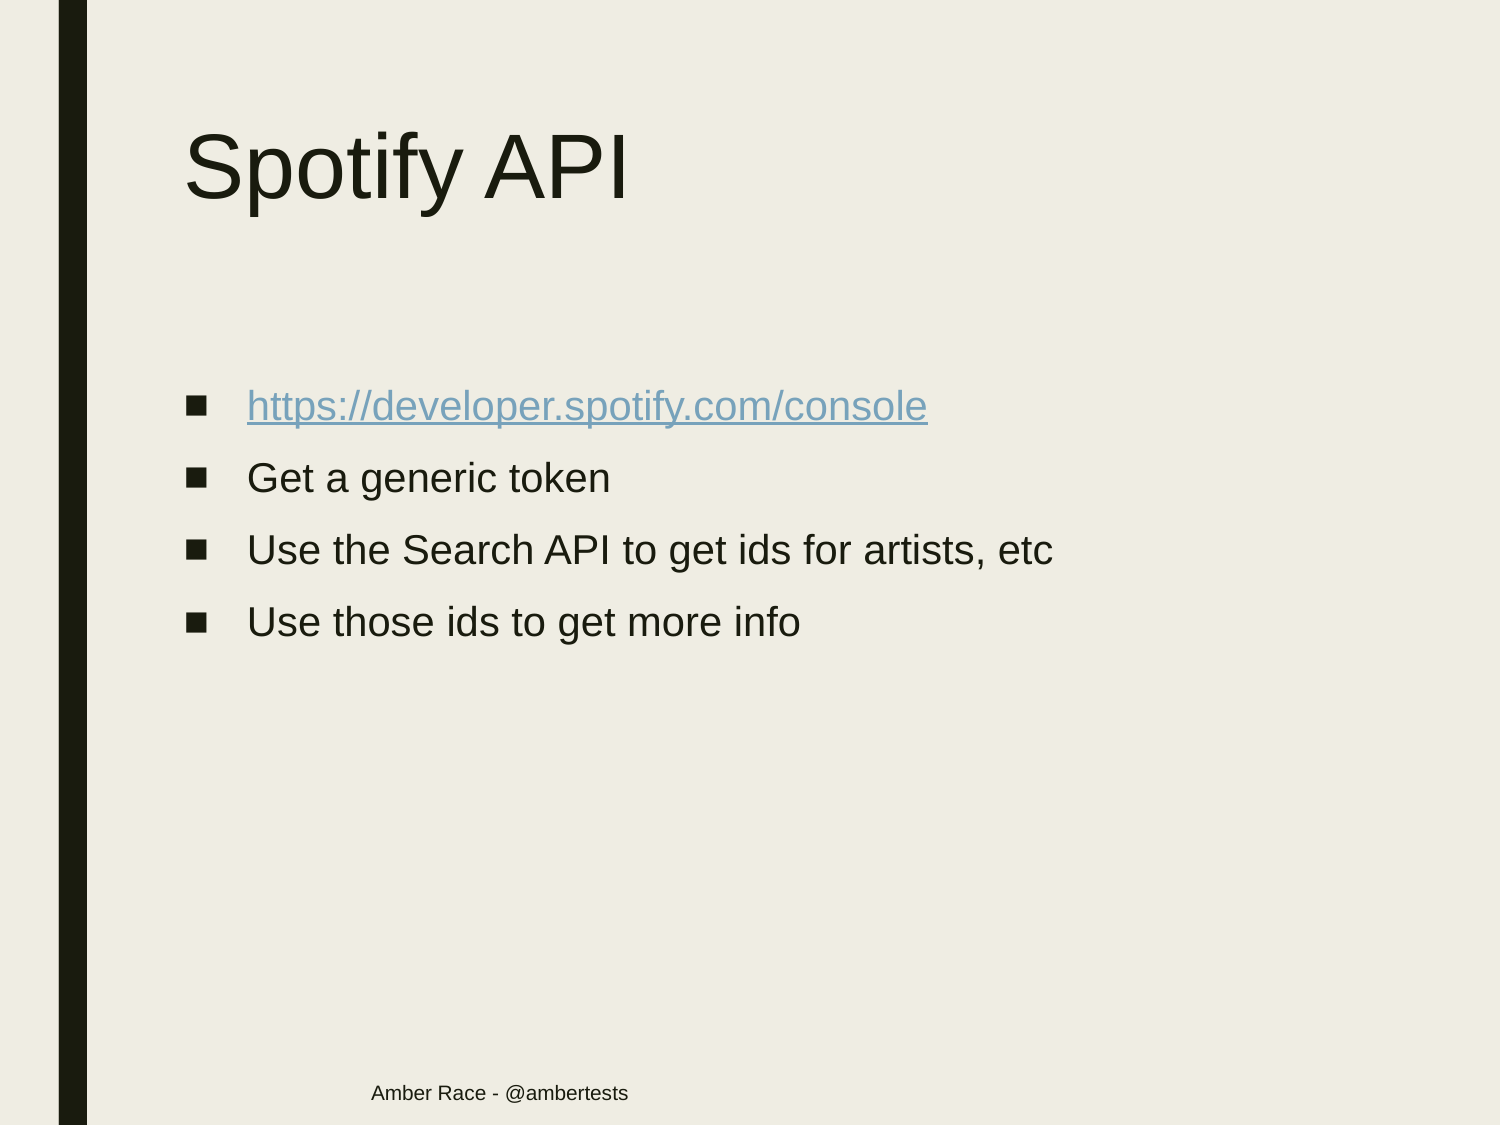

# Spotify API
https://developer.spotify.com/console
Get a generic token
Use the Search API to get ids for artists, etc
Use those ids to get more info
Amber Race - @ambertests